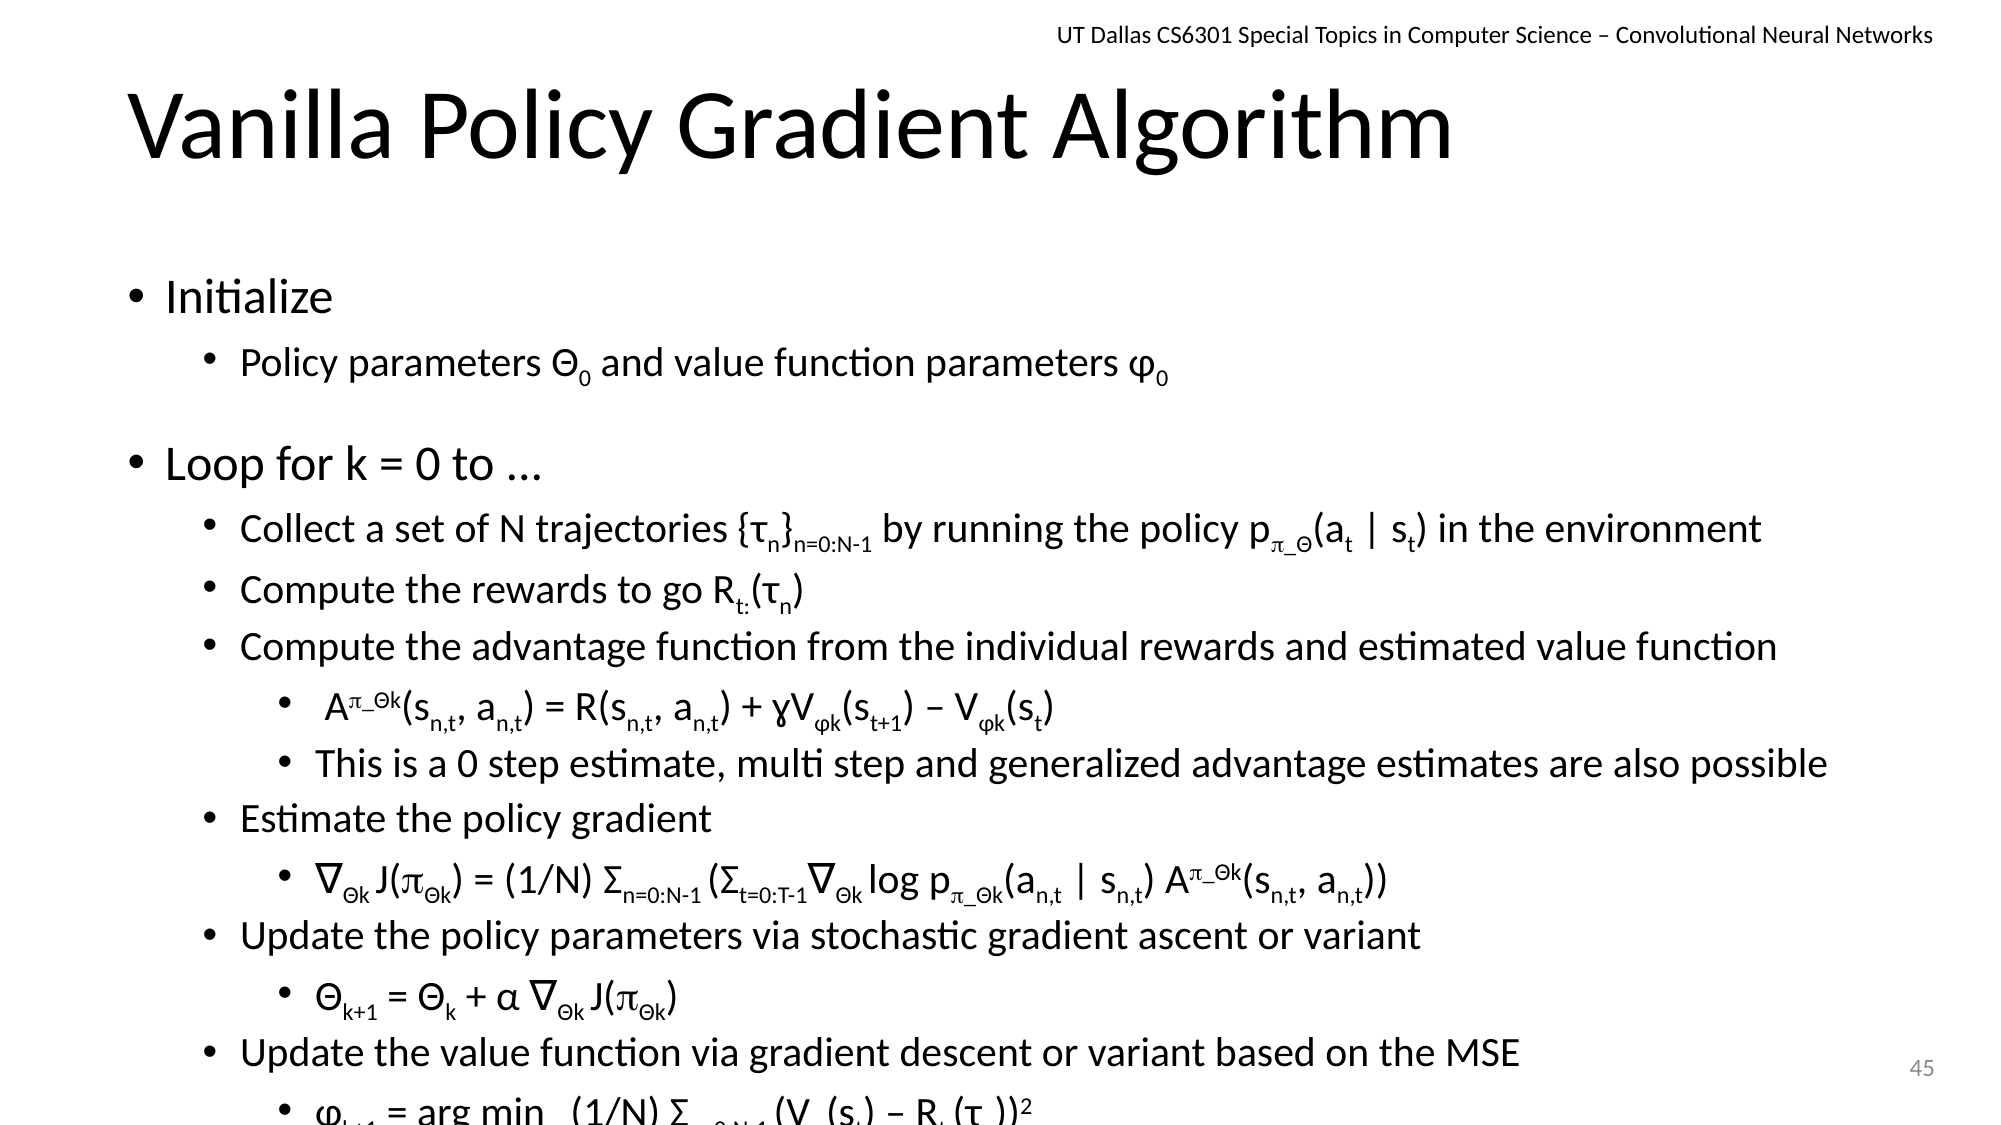

UT Dallas CS6301 Special Topics in Computer Science – Convolutional Neural Networks
# Vanilla Policy Gradient Algorithm
Initialize
Policy parameters Θ0 and value function parameters ɸ0

Loop for k = 0 to ...
Collect a set of N trajectories {τn}n=0:N-1 by running the policy pπ_Θ(at | st) in the environment
Compute the rewards to go Rt:(τn)
Compute the advantage function from the individual rewards and estimated value function
 Aπ_Θk(sn,t, an,t) = R(sn,t, an,t) + ɣVɸk(st+1) – Vɸk(st)
This is a 0 step estimate, multi step and generalized advantage estimates are also possible
Estimate the policy gradient
∇Θk J(πΘk) = (1/N) Σn=0:N-1 (Σt=0:T-1∇Θk log pπ_Θk(an,t | sn,t) Aπ_Θk(sn,t, an,t))
Update the policy parameters via stochastic gradient ascent or variant
Θk+1 = Θk + α ∇Θk J(πΘk)
Update the value function via gradient descent or variant based on the MSE
ɸk+1 = arg minɸ (1/N) Σn=0:N-1 (Vɸ(st) – Rt:(τn))2
45